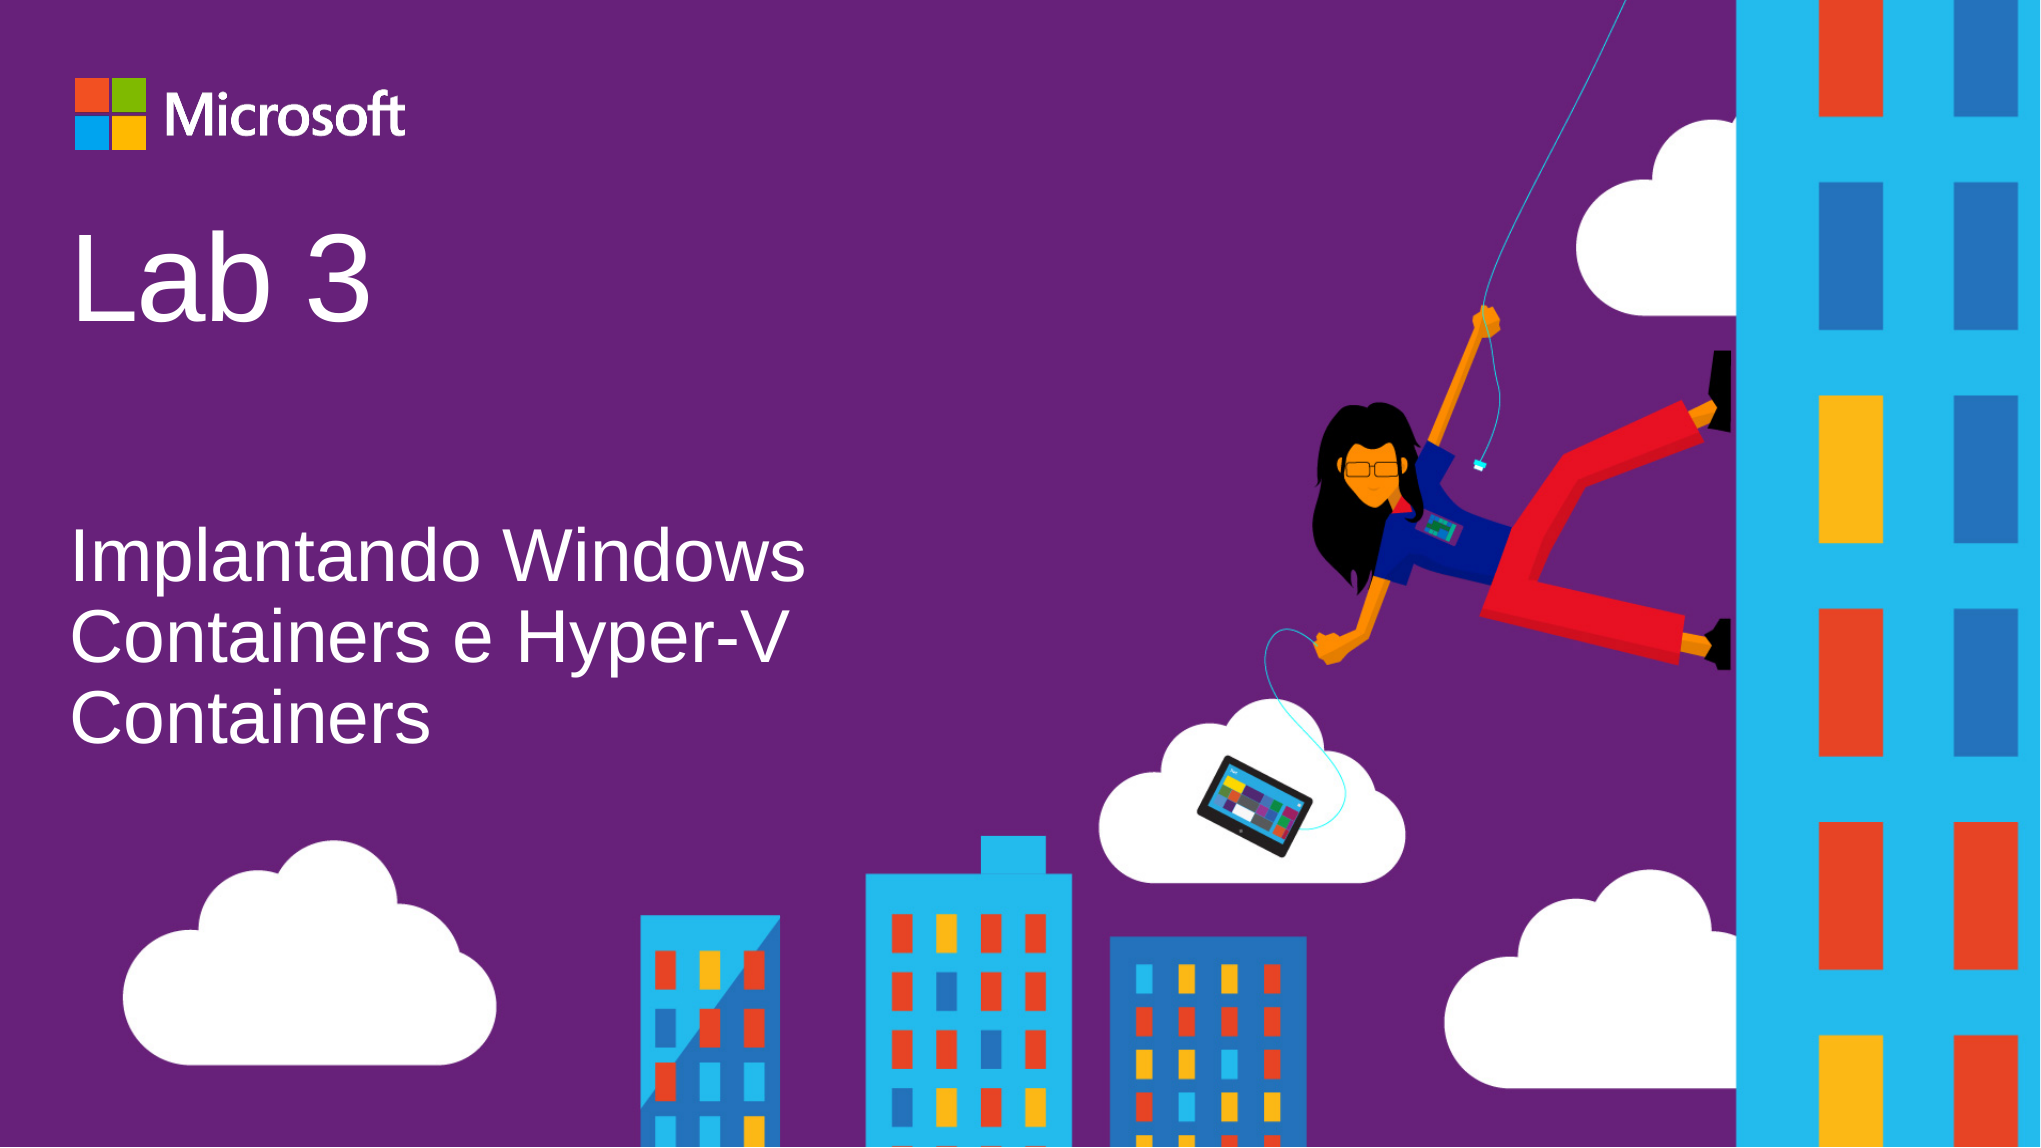

# Lab 3
Implantando Windows Containers e Hyper-V Containers